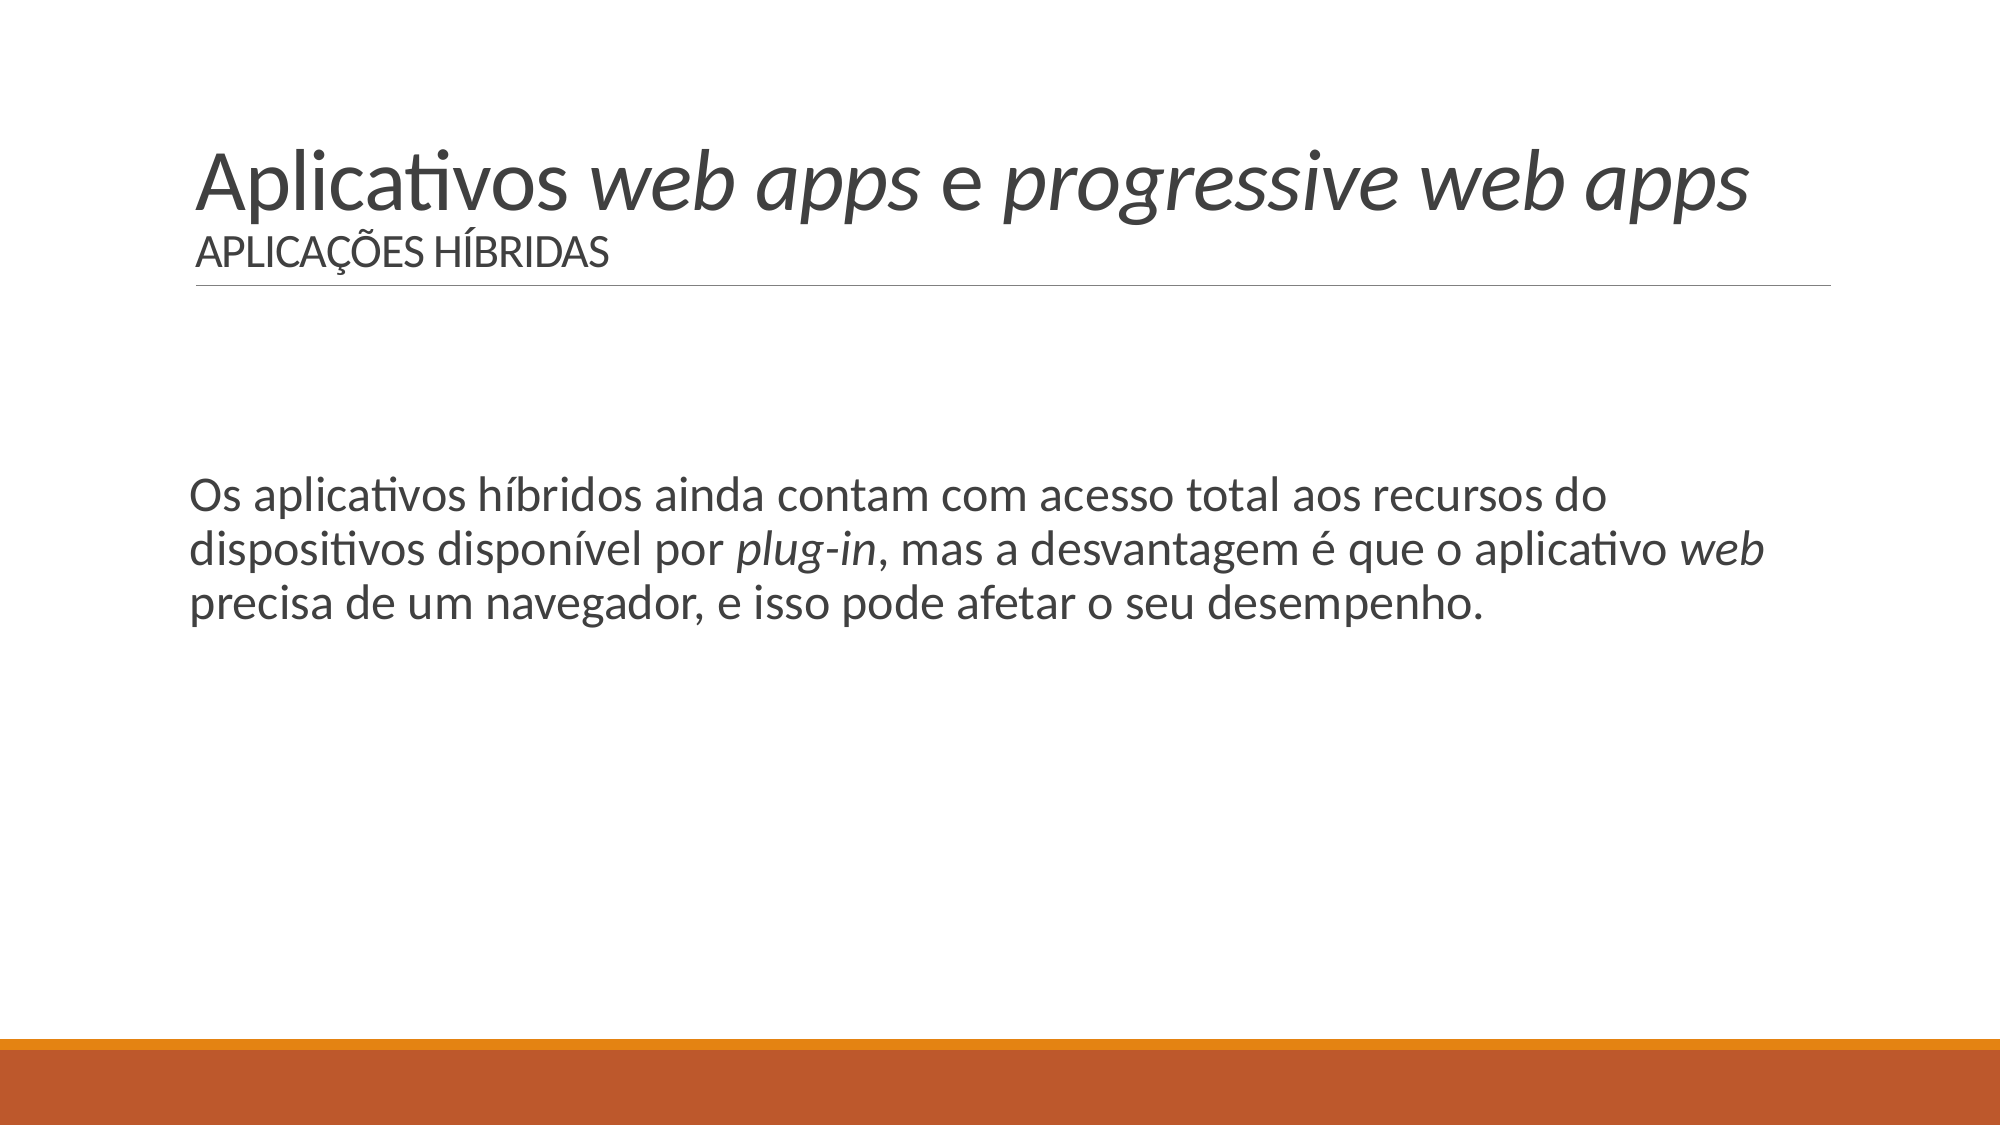

# Aplicativos web apps e progressive web apps APLICAÇÕES HÍBRIDAS
Os aplicativos híbridos ainda contam com acesso total aos recursos do dispositivos disponível por plug-in, mas a desvantagem é que o aplicativo web precisa de um navegador, e isso pode afetar o seu desempenho.